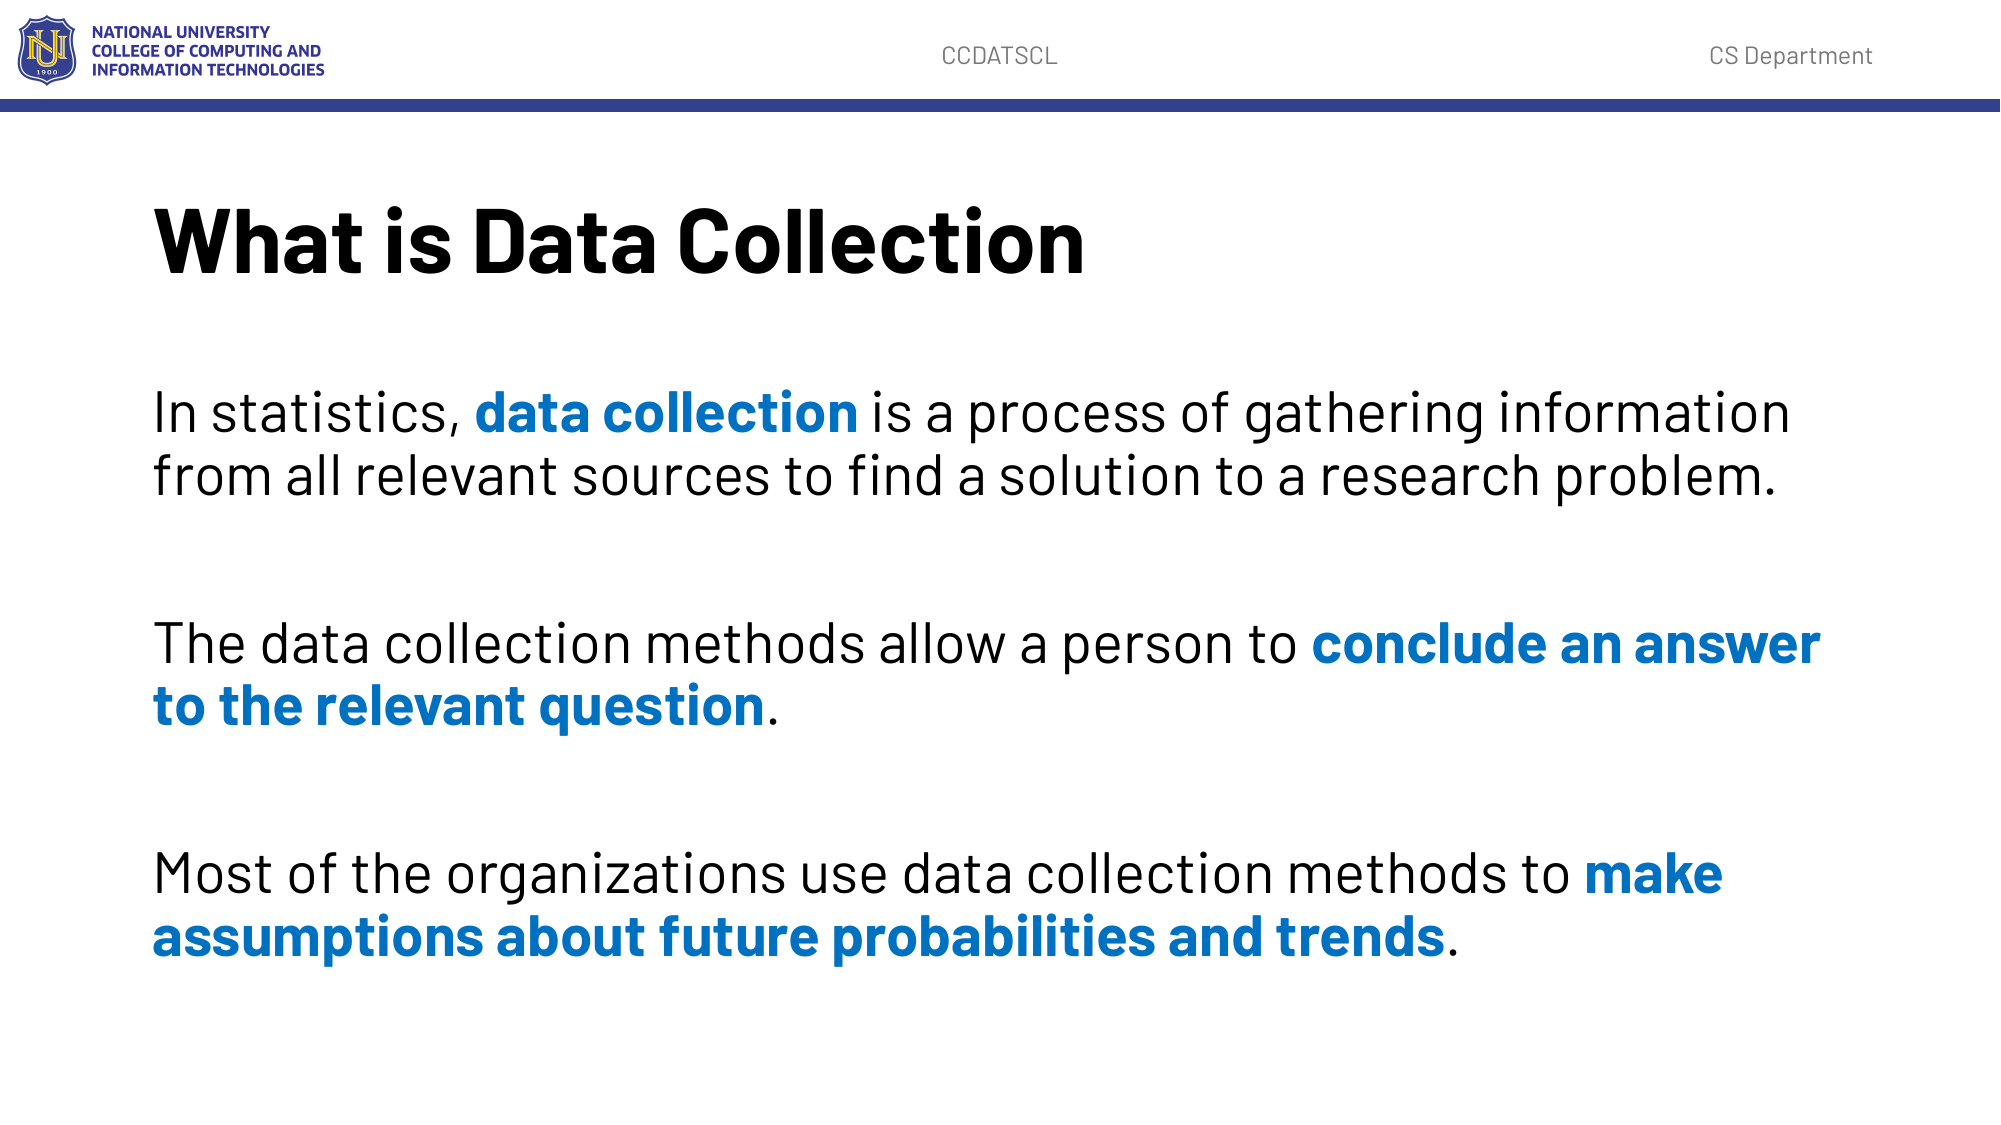

# What is Data Collection
In statistics, data collection is a process of gathering information from all relevant sources to find a solution to a research problem.

The data collection methods allow a person to conclude an answer to the relevant question.

Most of the organizations use data collection methods to make assumptions about future probabilities and trends.